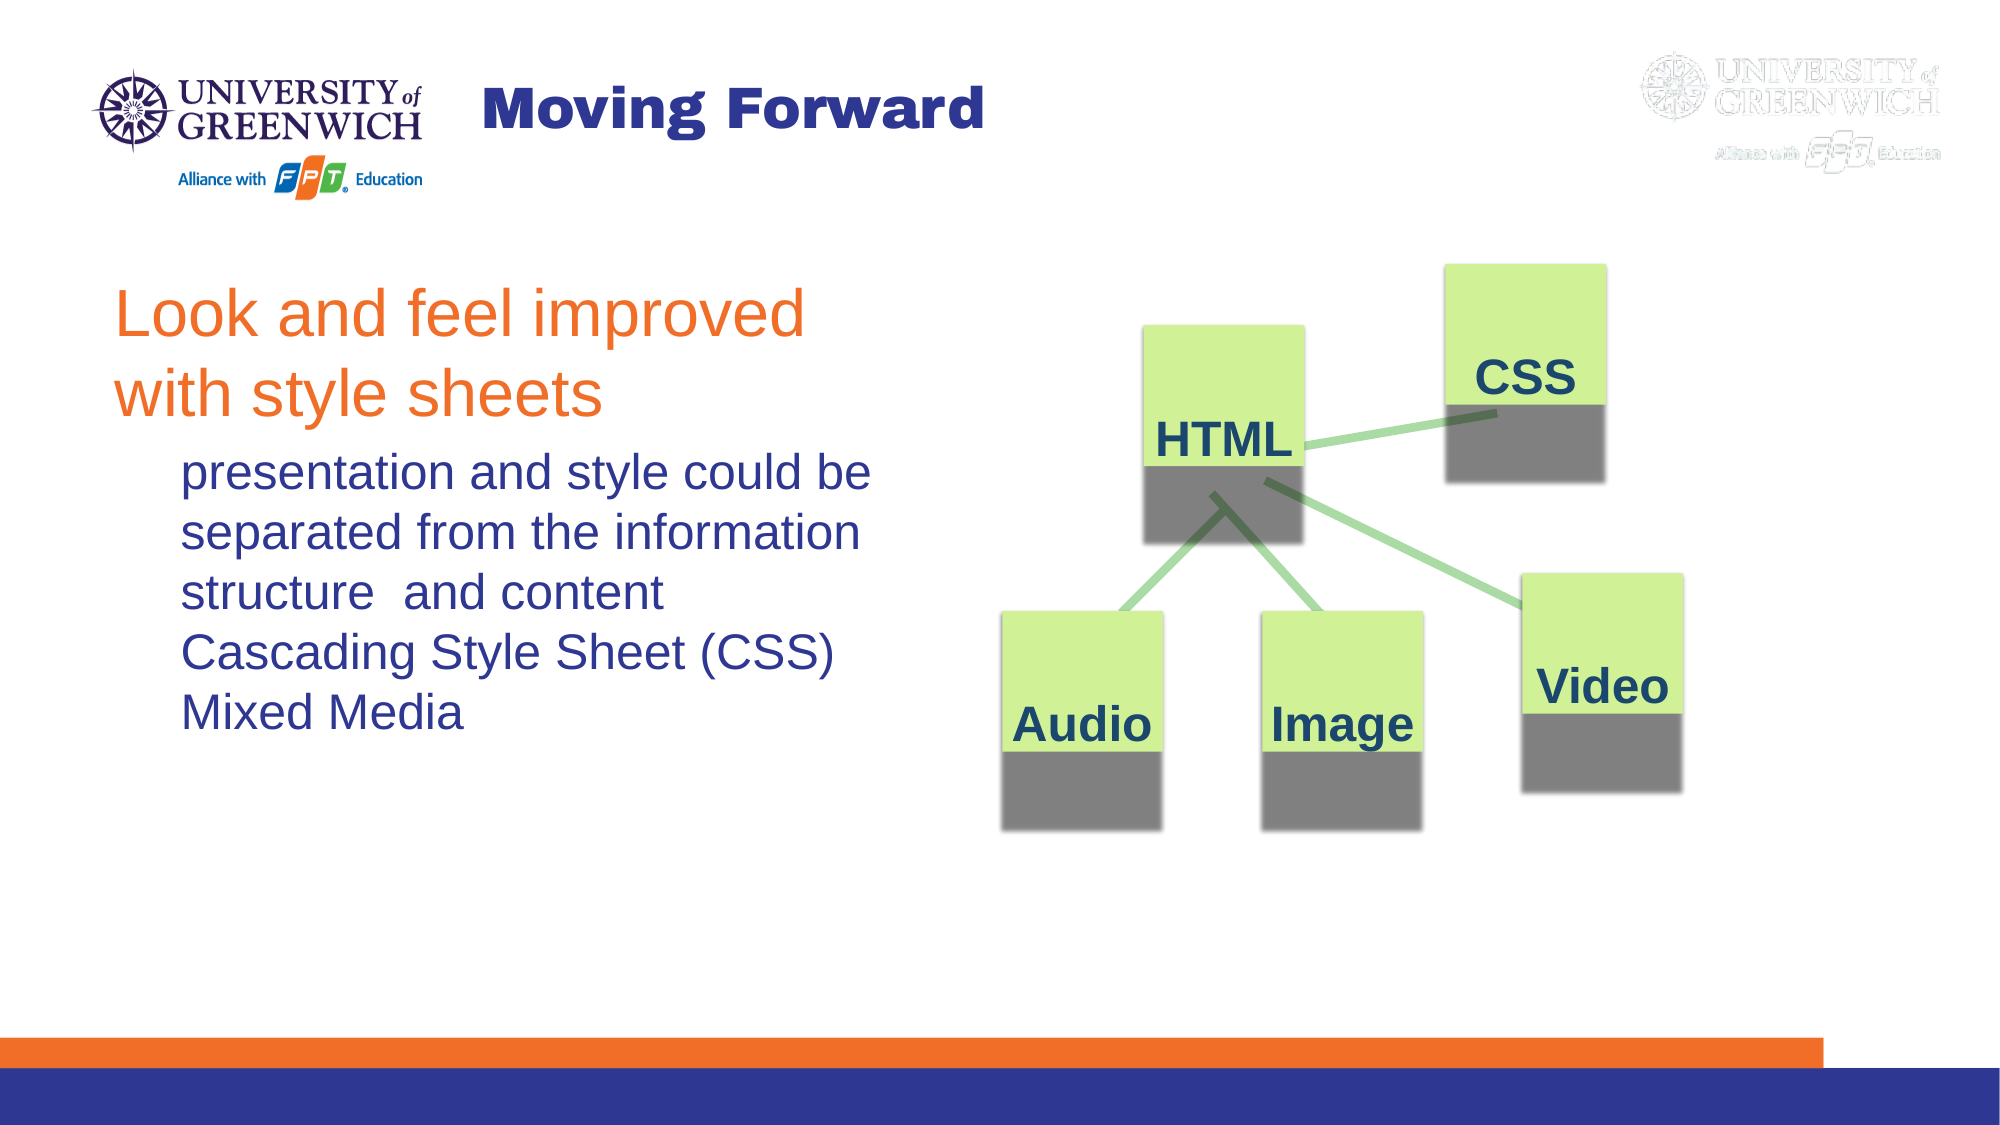

# Moving Forward
Look and feel improved with style sheets
presentation and style could be separated from the information structure  and content Cascading Style Sheet (CSS) Mixed Media

CSS

HTML

Video

Audio

Image